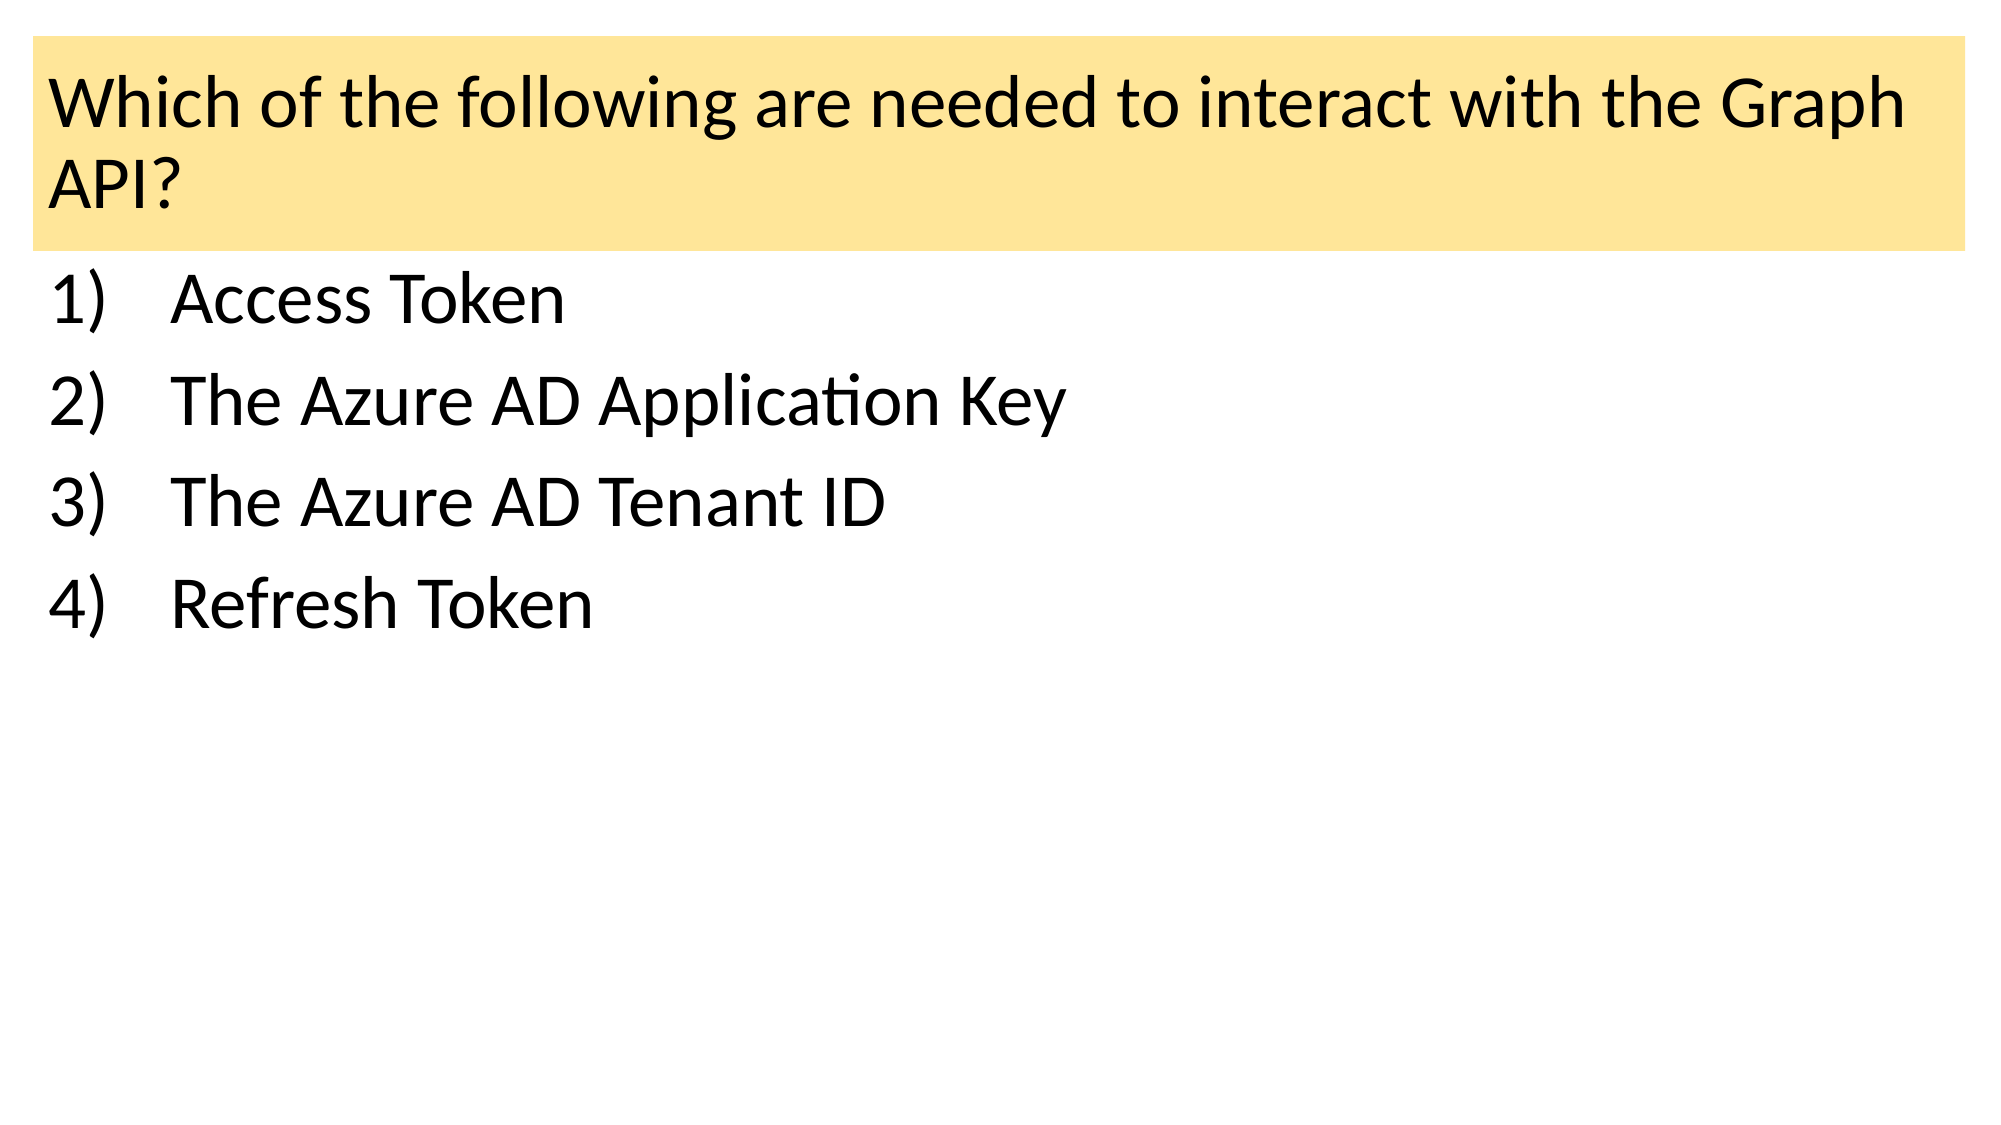

# Which of the following are needed to interact with the Graph API?
Access Token
The Azure AD Application Key
The Azure AD Tenant ID
Refresh Token